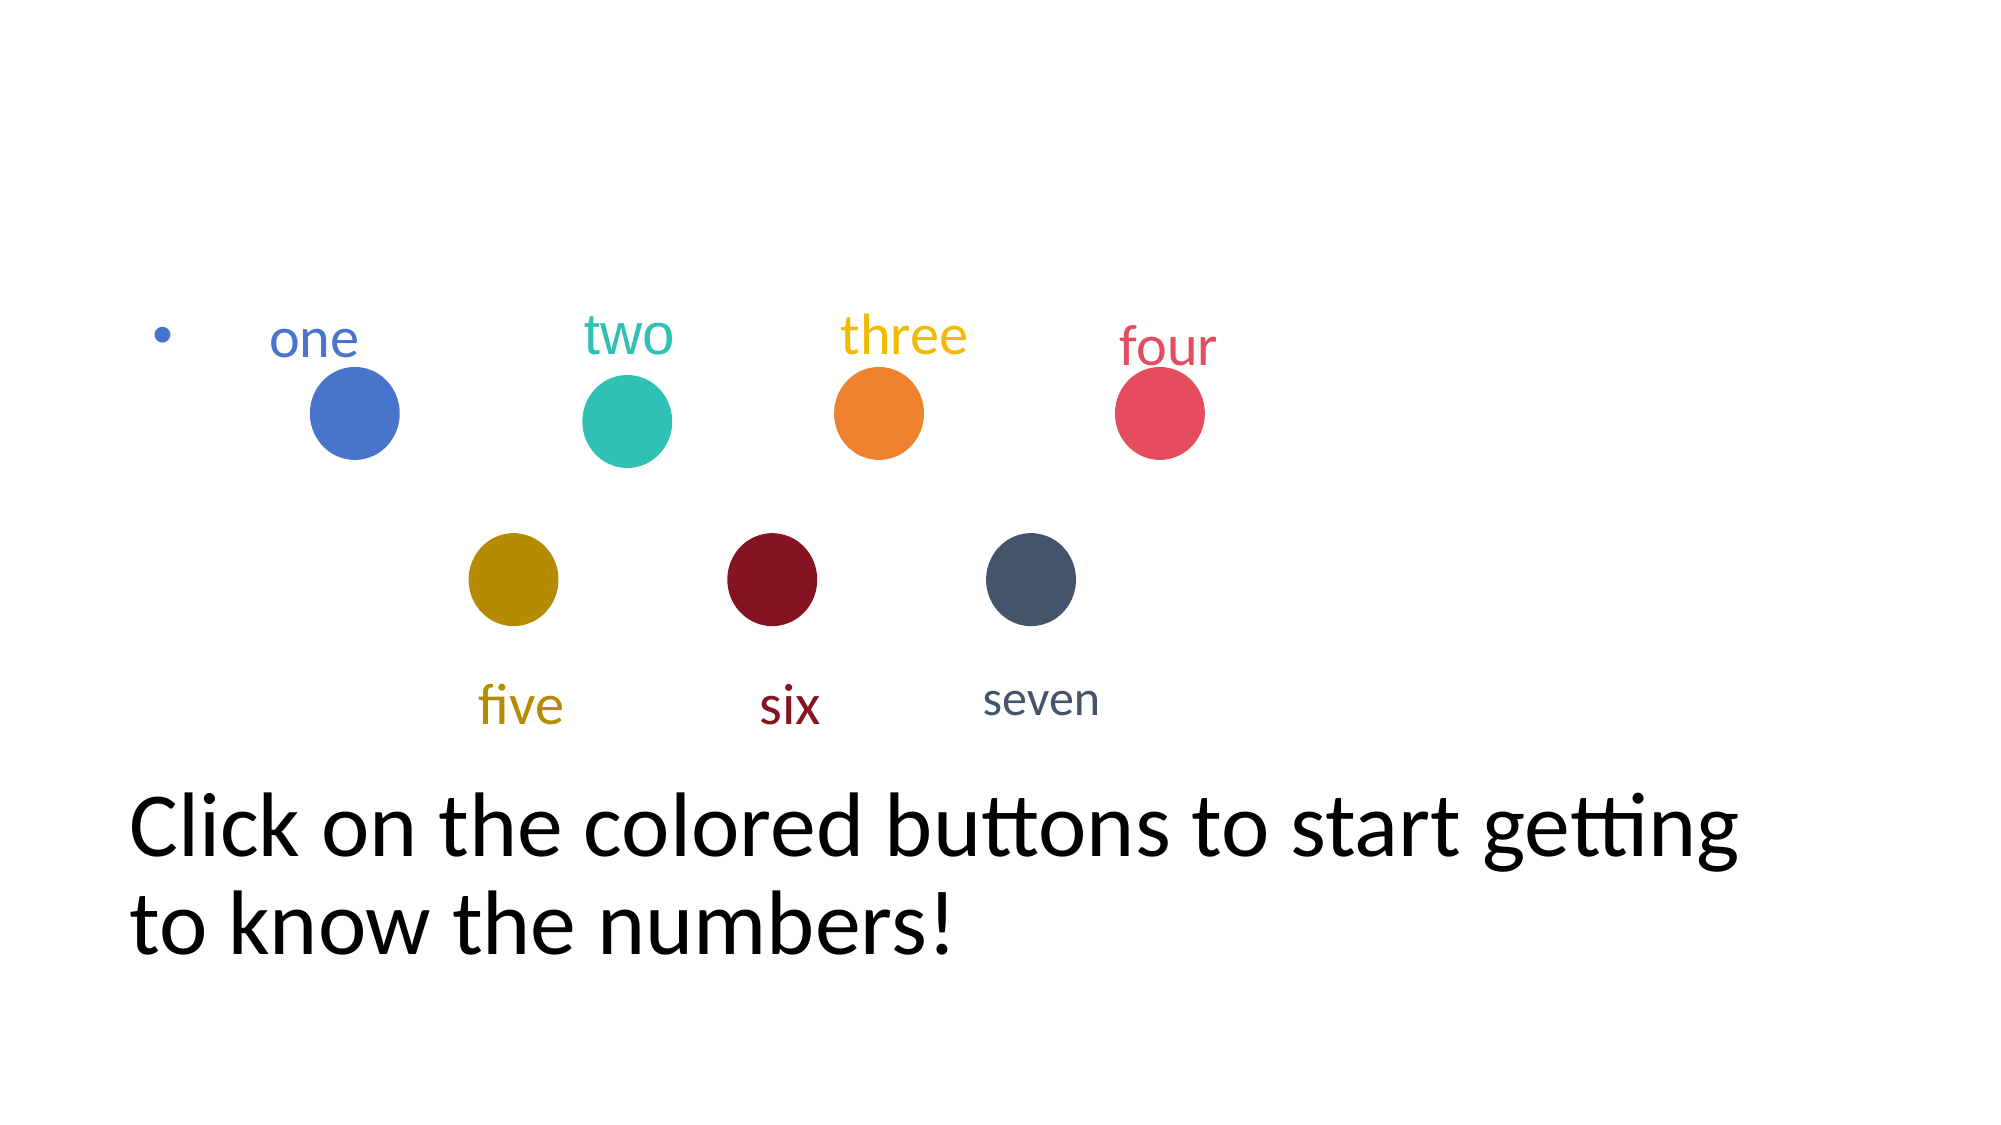

two
three
      one

four

five
six
seven
# Click on the colored buttons to start getting to know the numbers!